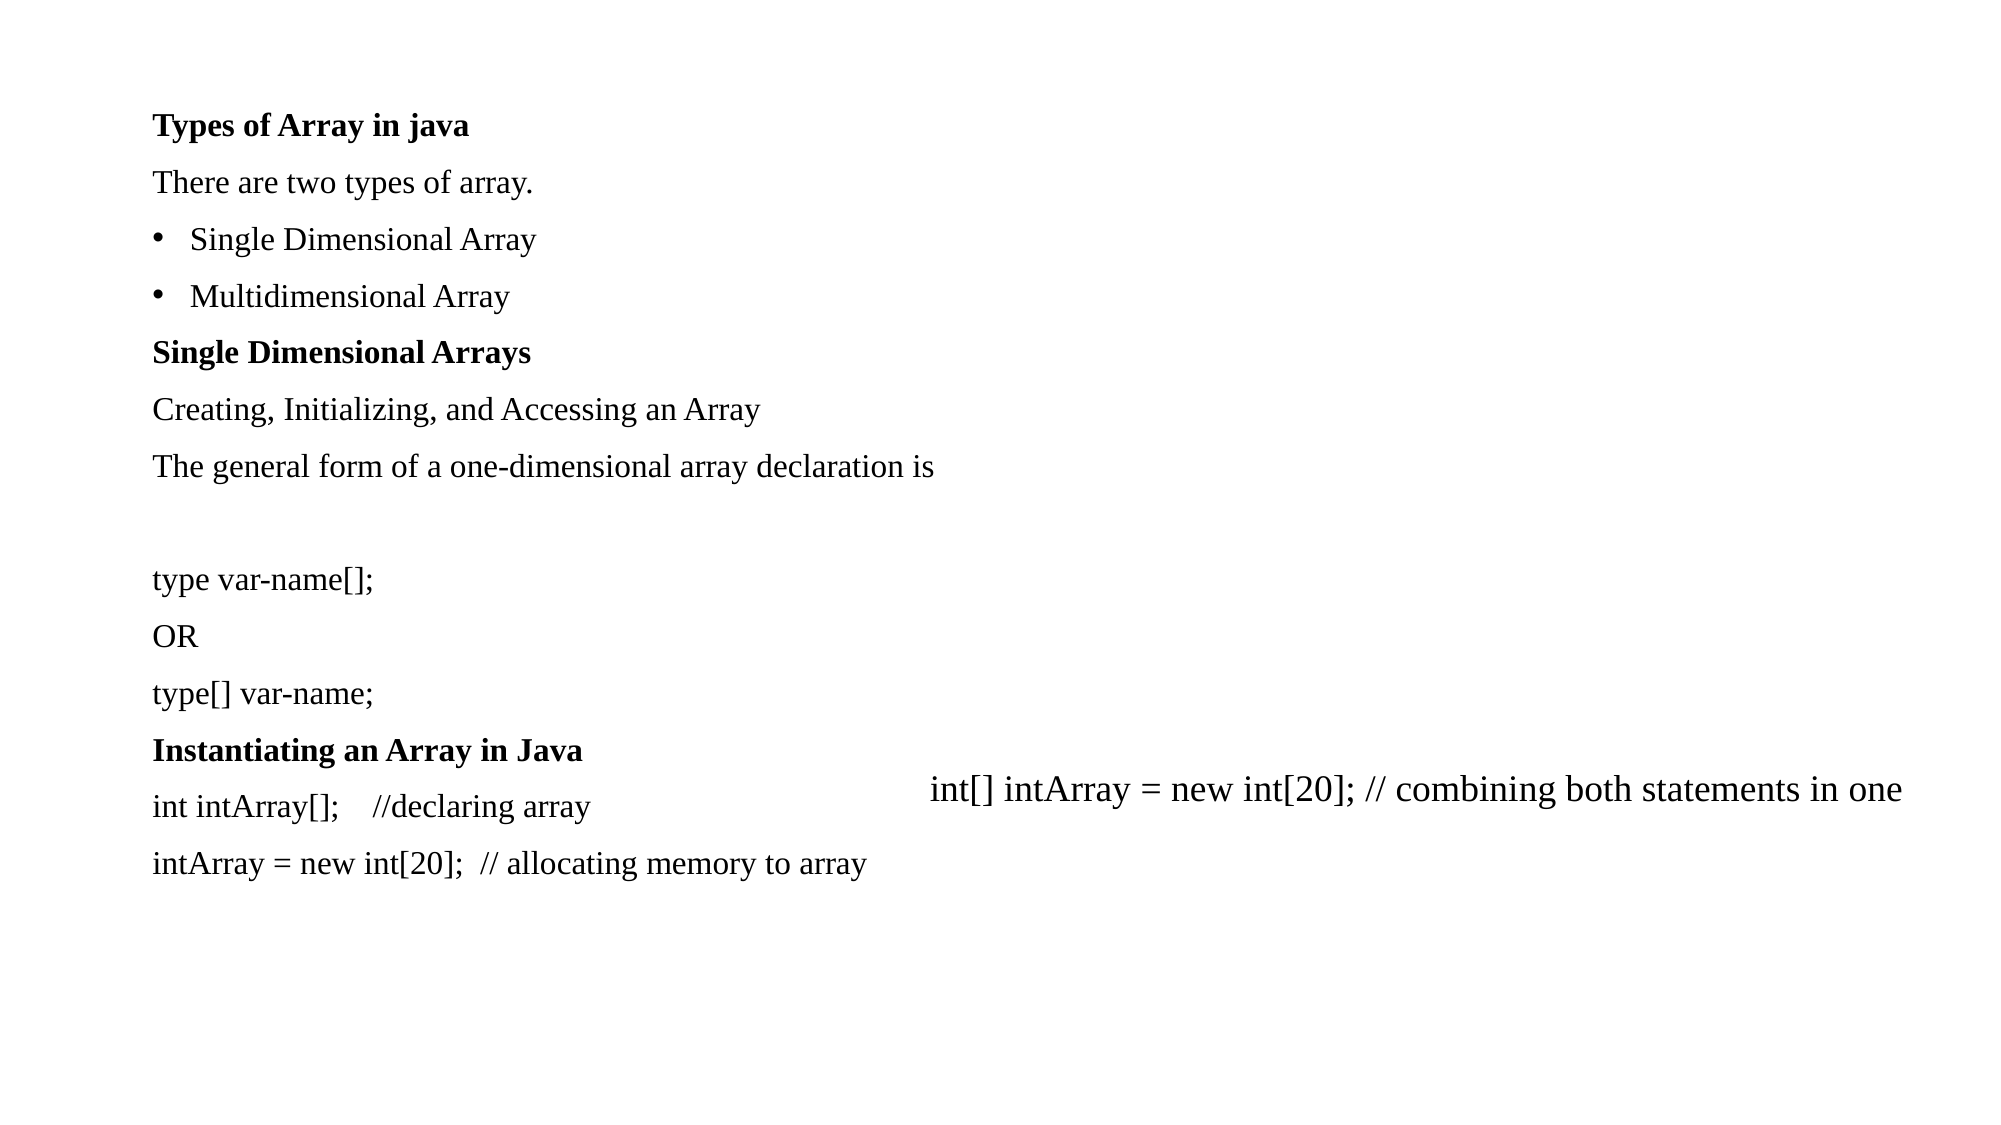

Types of Array in java
There are two types of array.
Single Dimensional Array
Multidimensional Array
Single Dimensional Arrays
Creating, Initializing, and Accessing an Array
The general form of a one-dimensional array declaration is

type var-name[];
OR
type[] var-name;
Instantiating an Array in Java
int intArray[];    //declaring array
intArray = new int[20];  // allocating memory to array
int[] intArray = new int[20]; // combining both statements in one